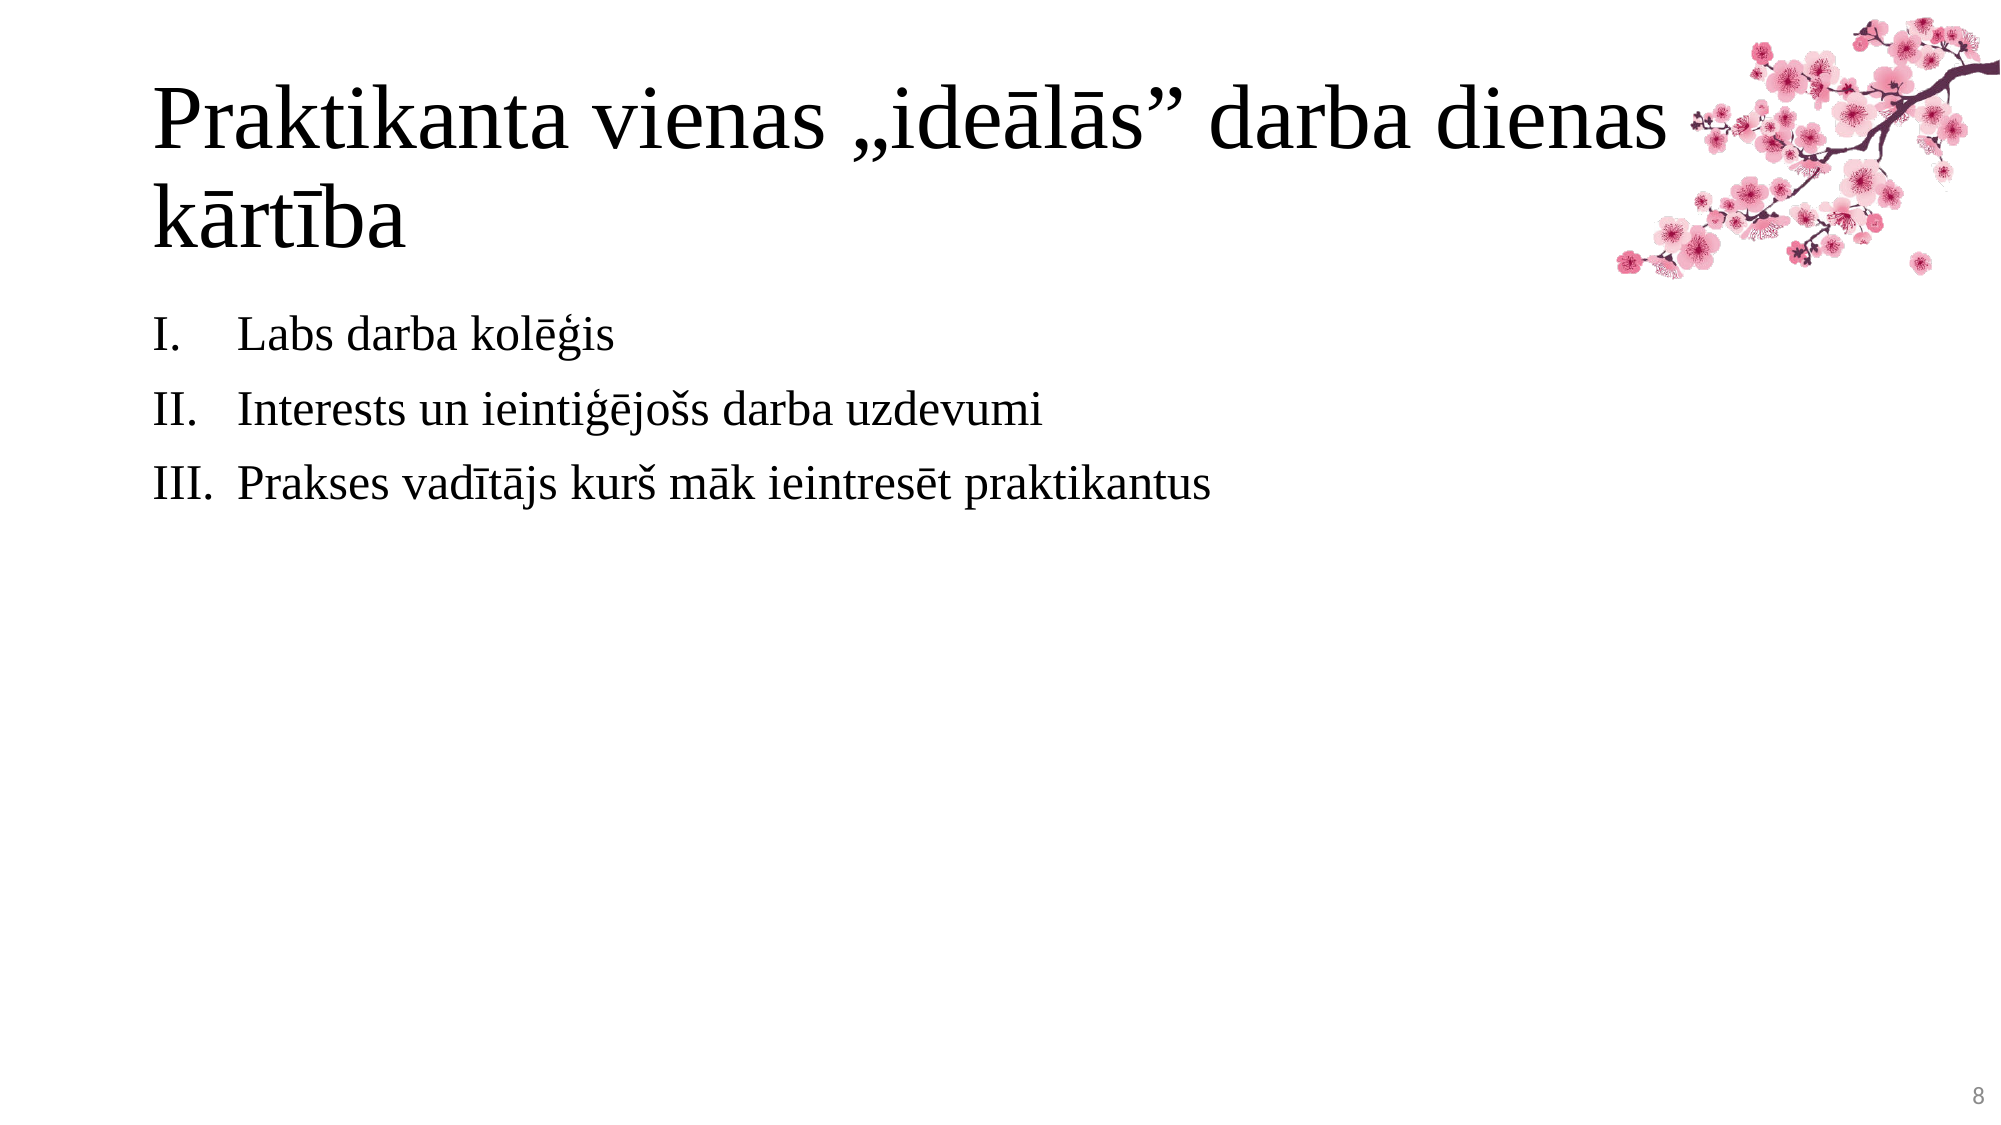

# Praktikanta vienas „ideālās” darba dienas kārtība
Labs darba kolēģis
Interests un ieintiģējošs darba uzdevumi
Prakses vadītājs kurš māk ieintresēt praktikantus

8